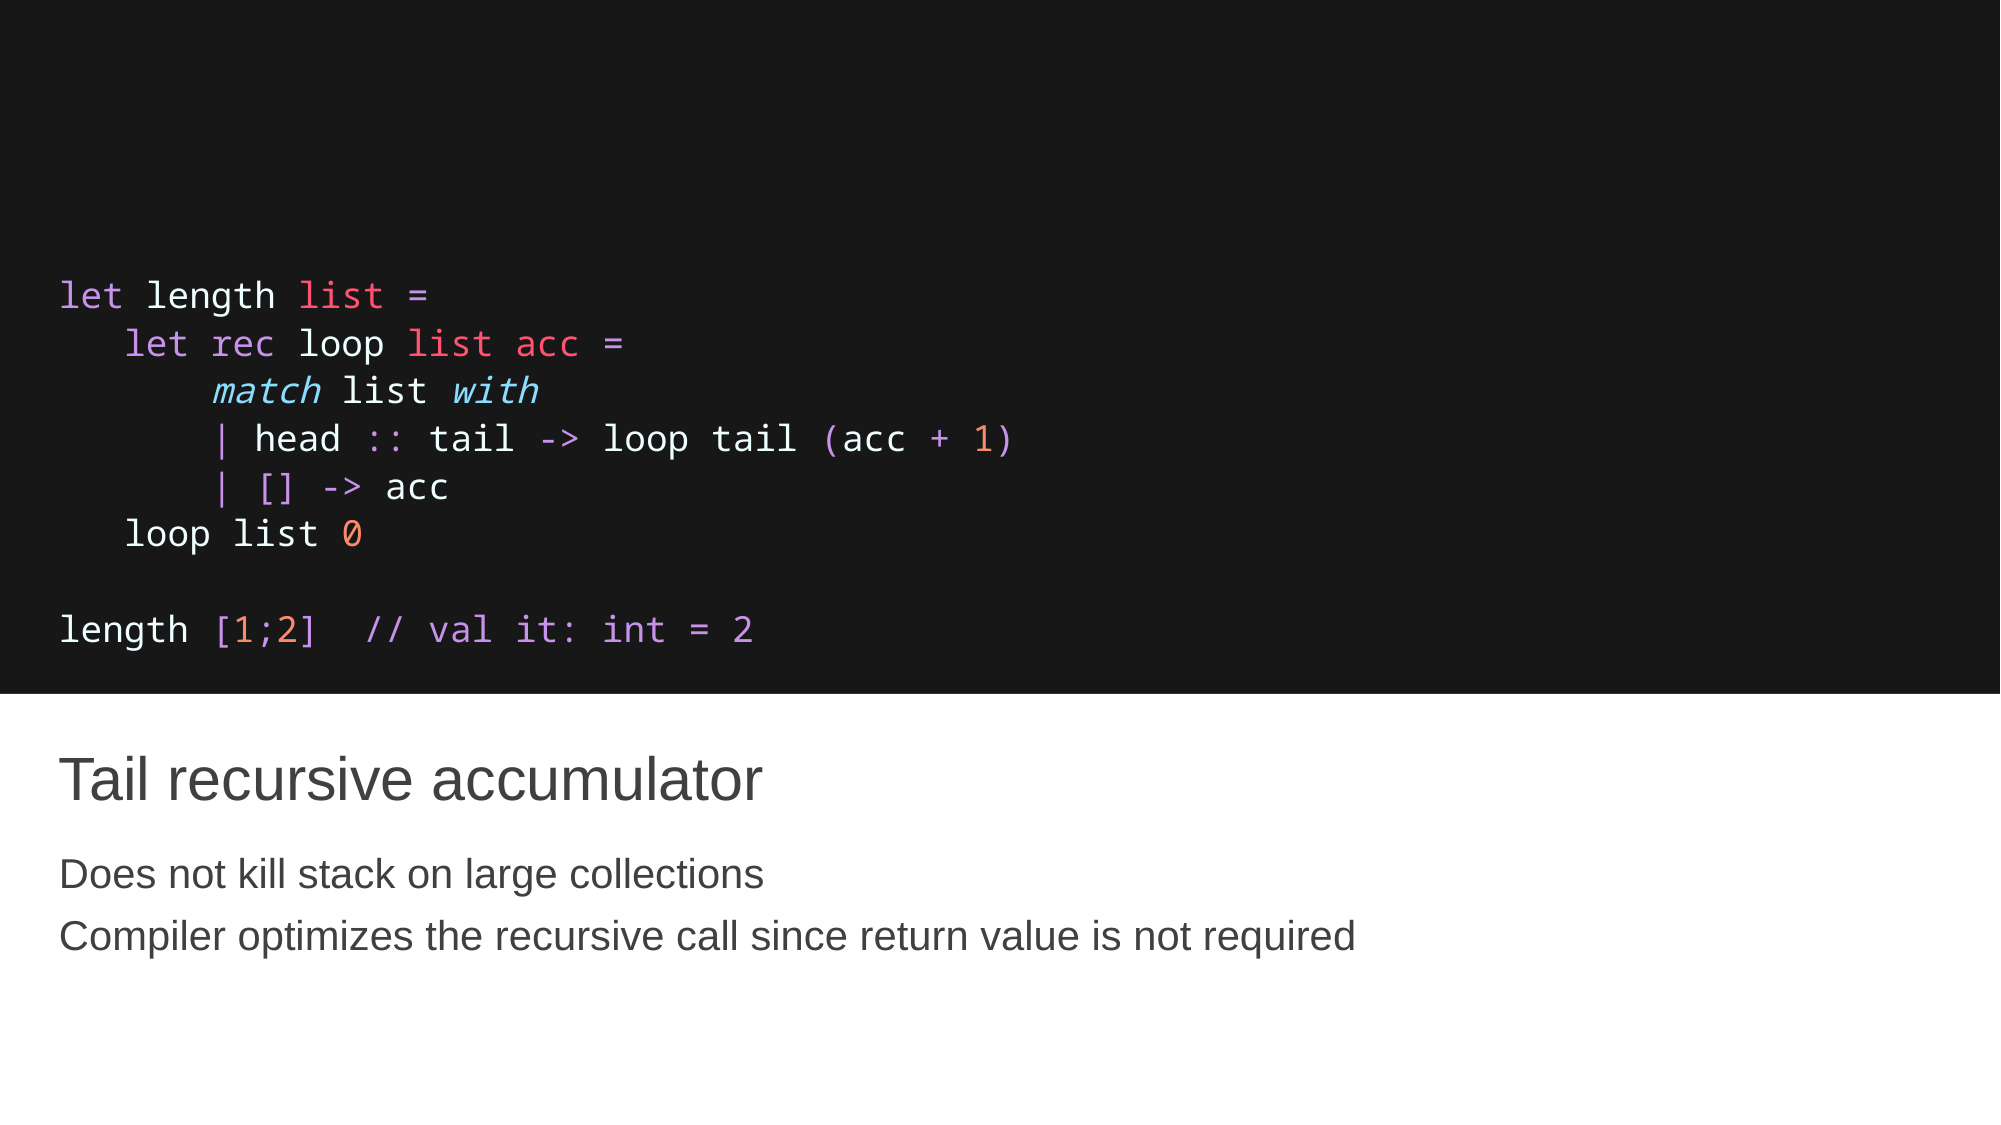

let length list =
   let rec loop list acc =
       match list with
       | head :: tail -> loop tail (acc + 1)
       | [] -> acc
   loop list 0
length [1;2]  // val it: int = 2
# Tail recursive accumulator
Does not kill stack on large collections
Compiler optimizes the recursive call since return value is not required